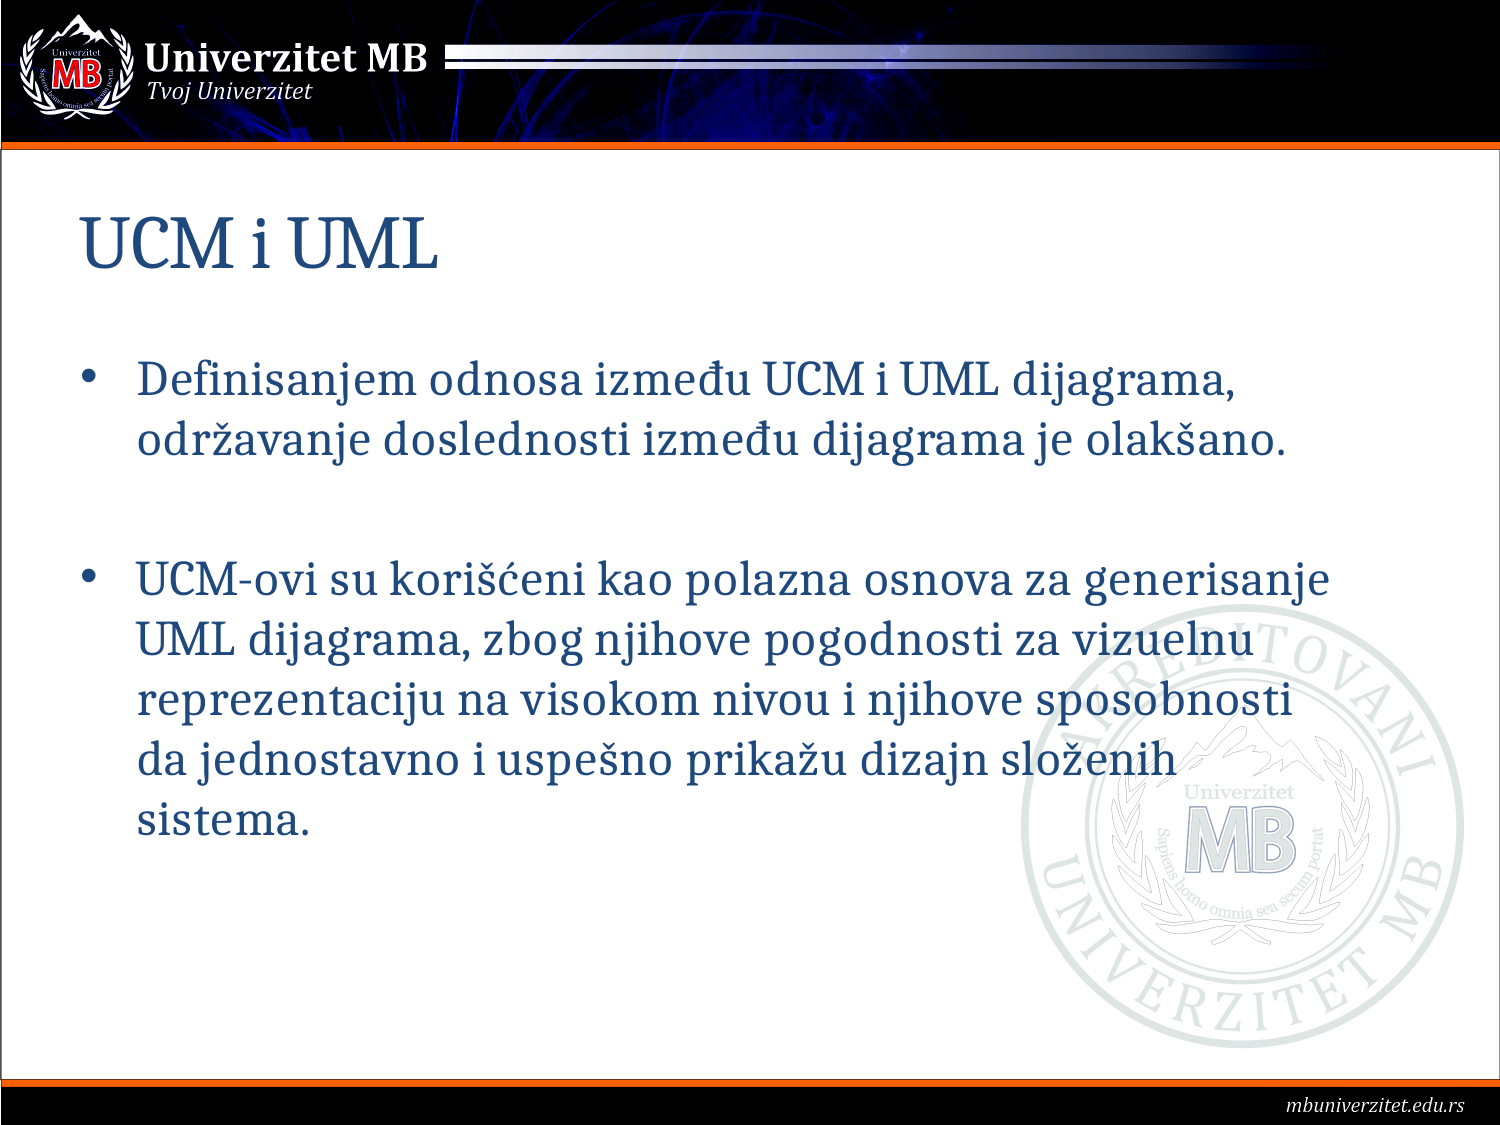

# UCM i UML
Definisanjem odnosa između UCM i UML dijagrama, održavanje doslednosti između dijagrama je olakšano.

UCM-ovi su korišćeni kao polazna osnova za generisanje UML dijagrama, zbog njihove pogodnosti za vizuelnu reprezentaciju na visokom nivou i njihove sposobnosti da jednostavno i uspešno prikažu dizajn složenih sistema.